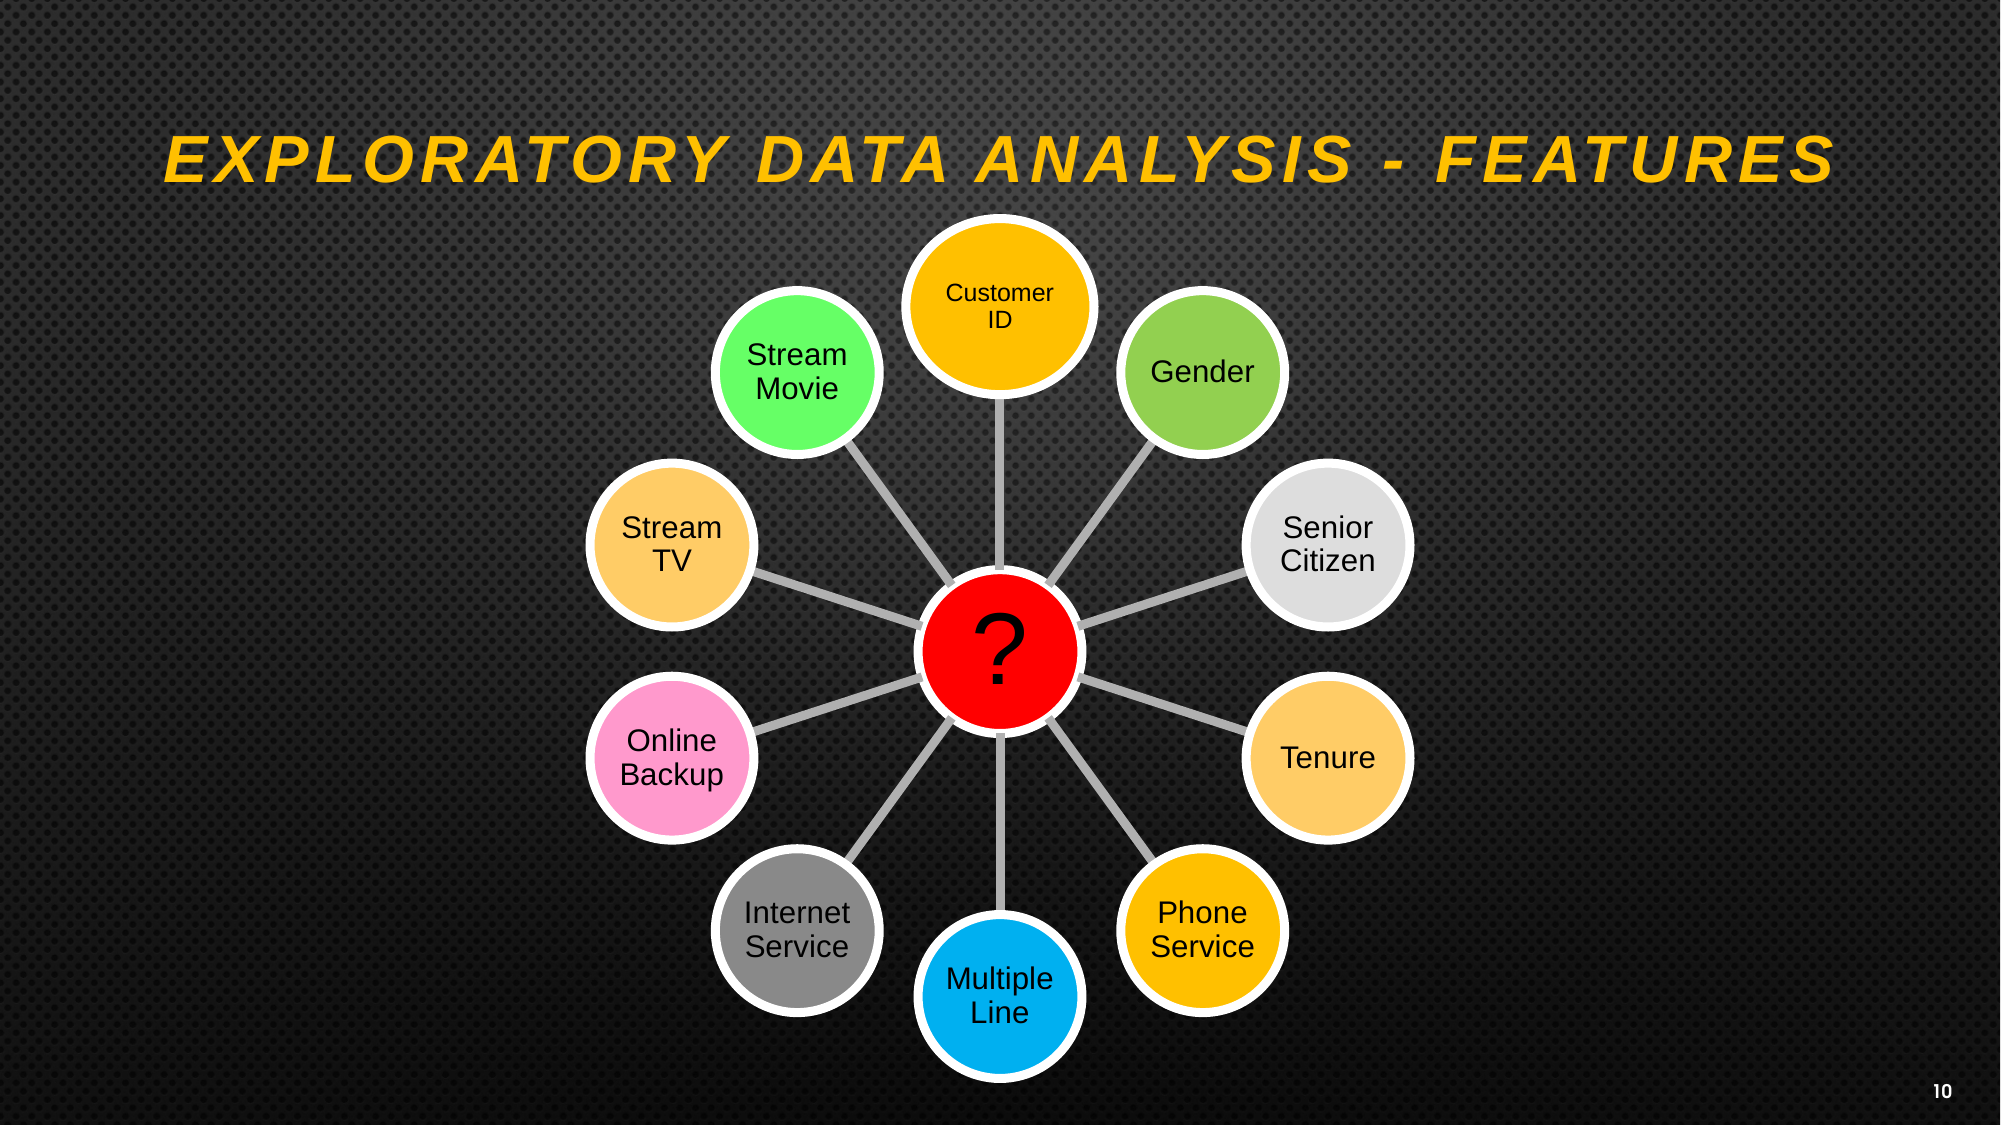

EXPLORATORY DATA ANALYSIS - FEATURES
?

Customer ID

Gender

Senior Citizen

Tenure

Phone Service

Multiple Line

Internet Service

Online Backup

Stream TV

Stream Movie
10